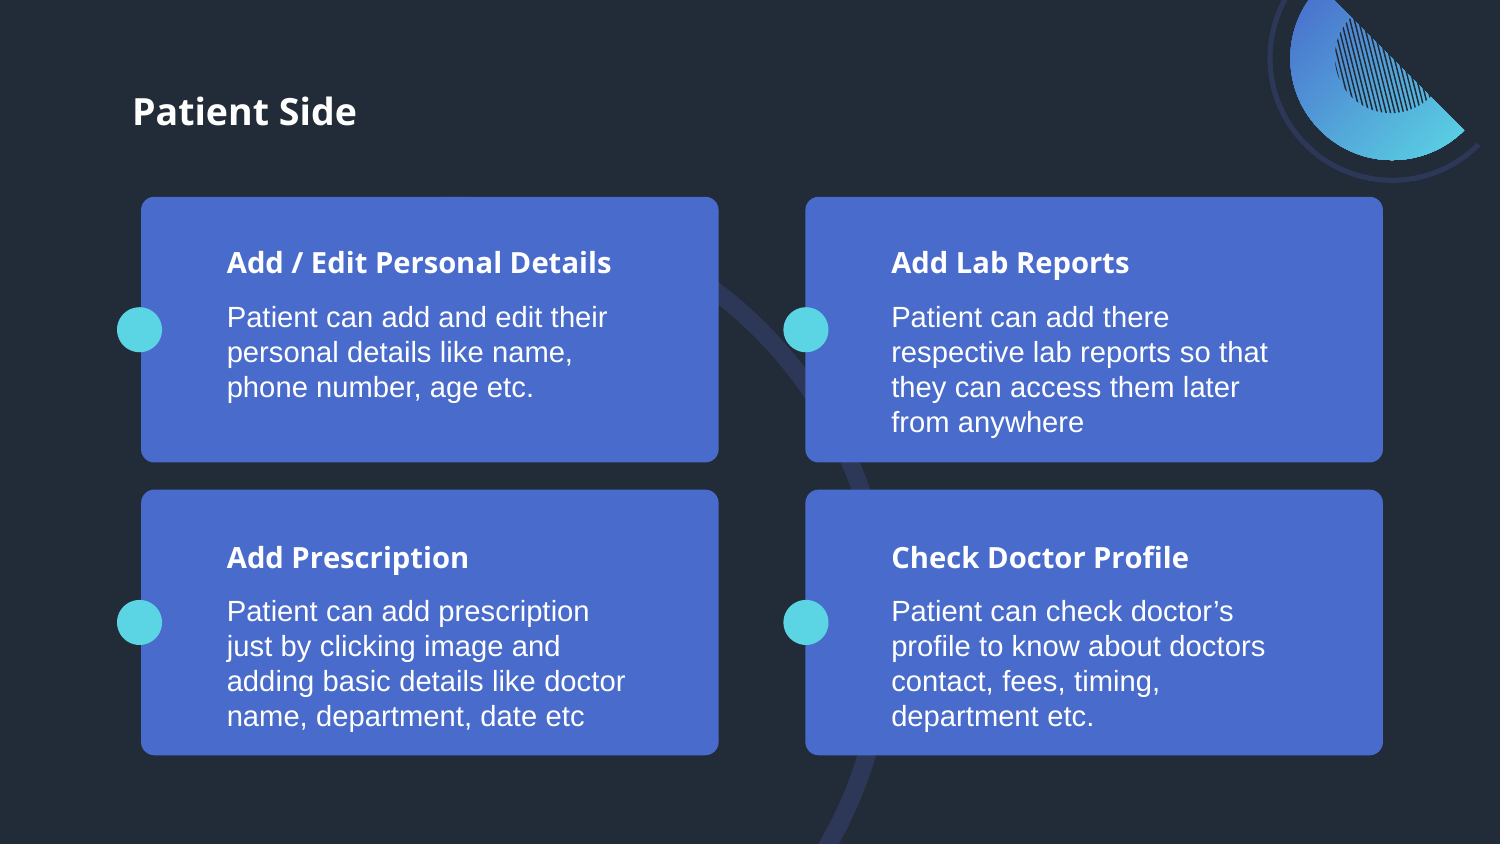

# Patient Side

Add / Edit Personal Details
Add Lab Reports
Patient can add and edit their personal details like name, phone number, age etc.
Patient can add there respective lab reports so that they can access them later from anywhere

Add Prescription
Check Doctor Profile
Patient can add prescription just by clicking image and adding basic details like doctor name, department, date etc
Patient can check doctor’s profile to know about doctors contact, fees, timing, department etc.